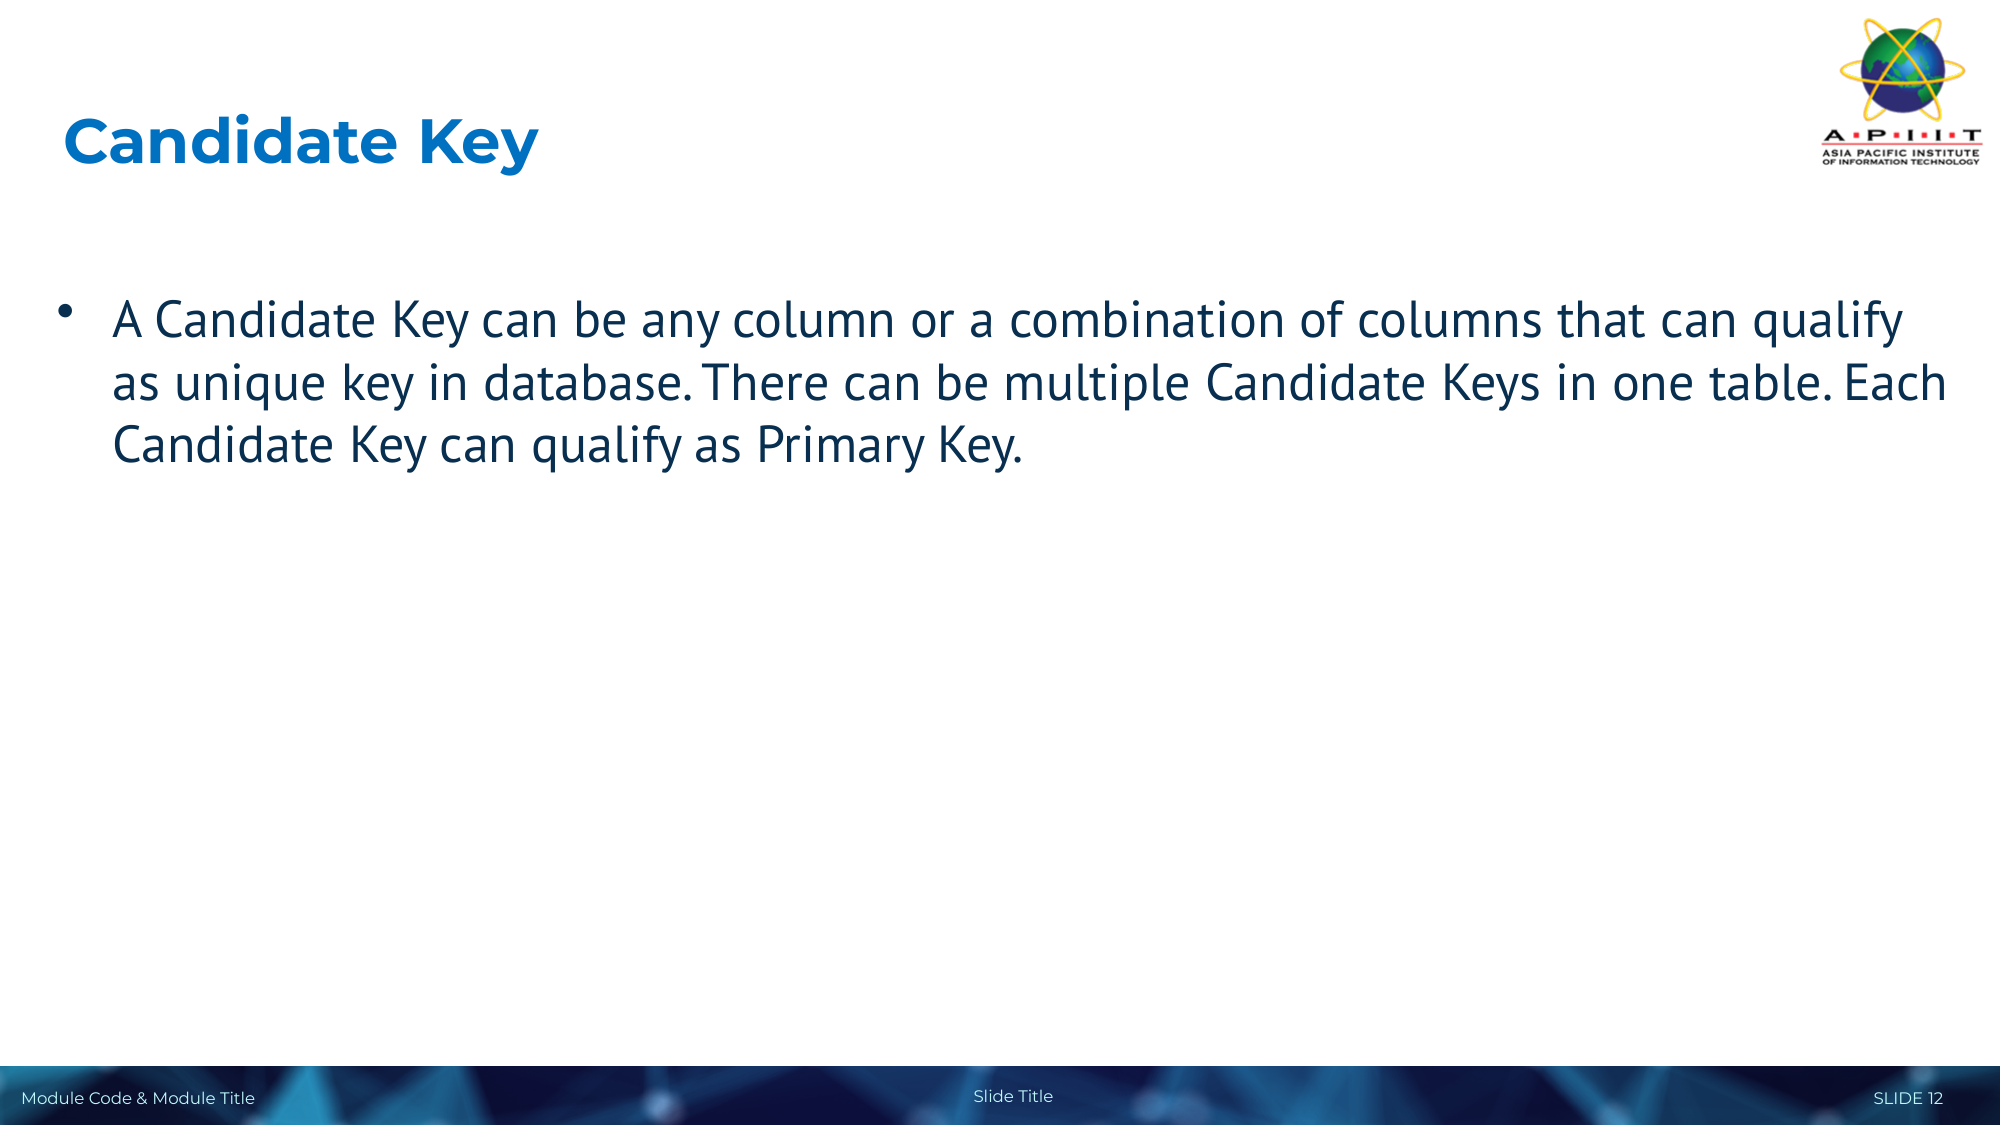

# Candidate Key
A Candidate Key can be any column or a combination of columns that can qualify as unique key in database. There can be multiple Candidate Keys in one table. Each Candidate Key can qualify as Primary Key.